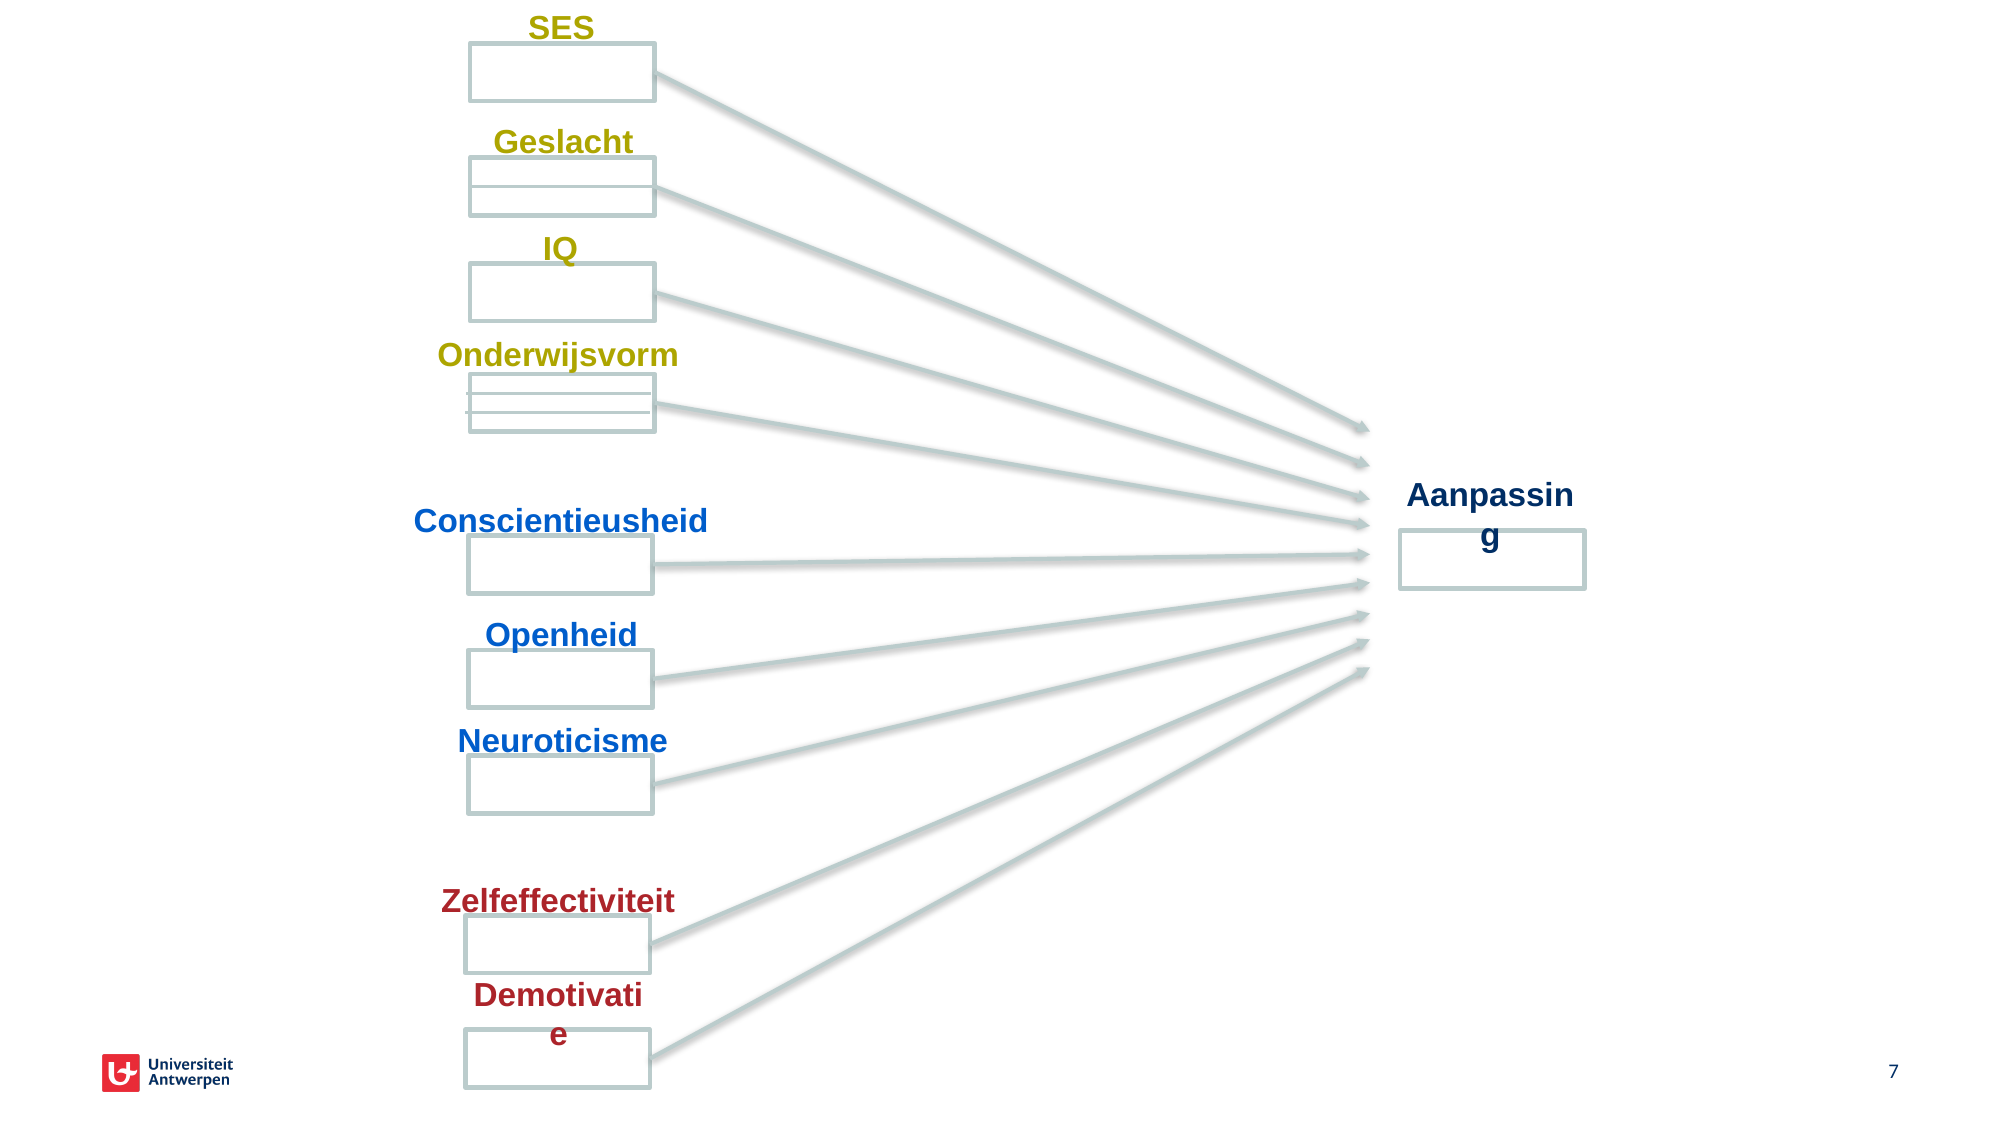

SES

Geslacht

IQ

Onderwijsvorm

Aanpassing
Conscientieusheid

Openheid

Neuroticisme

Zelfeffectiviteit

Demotivatie

7